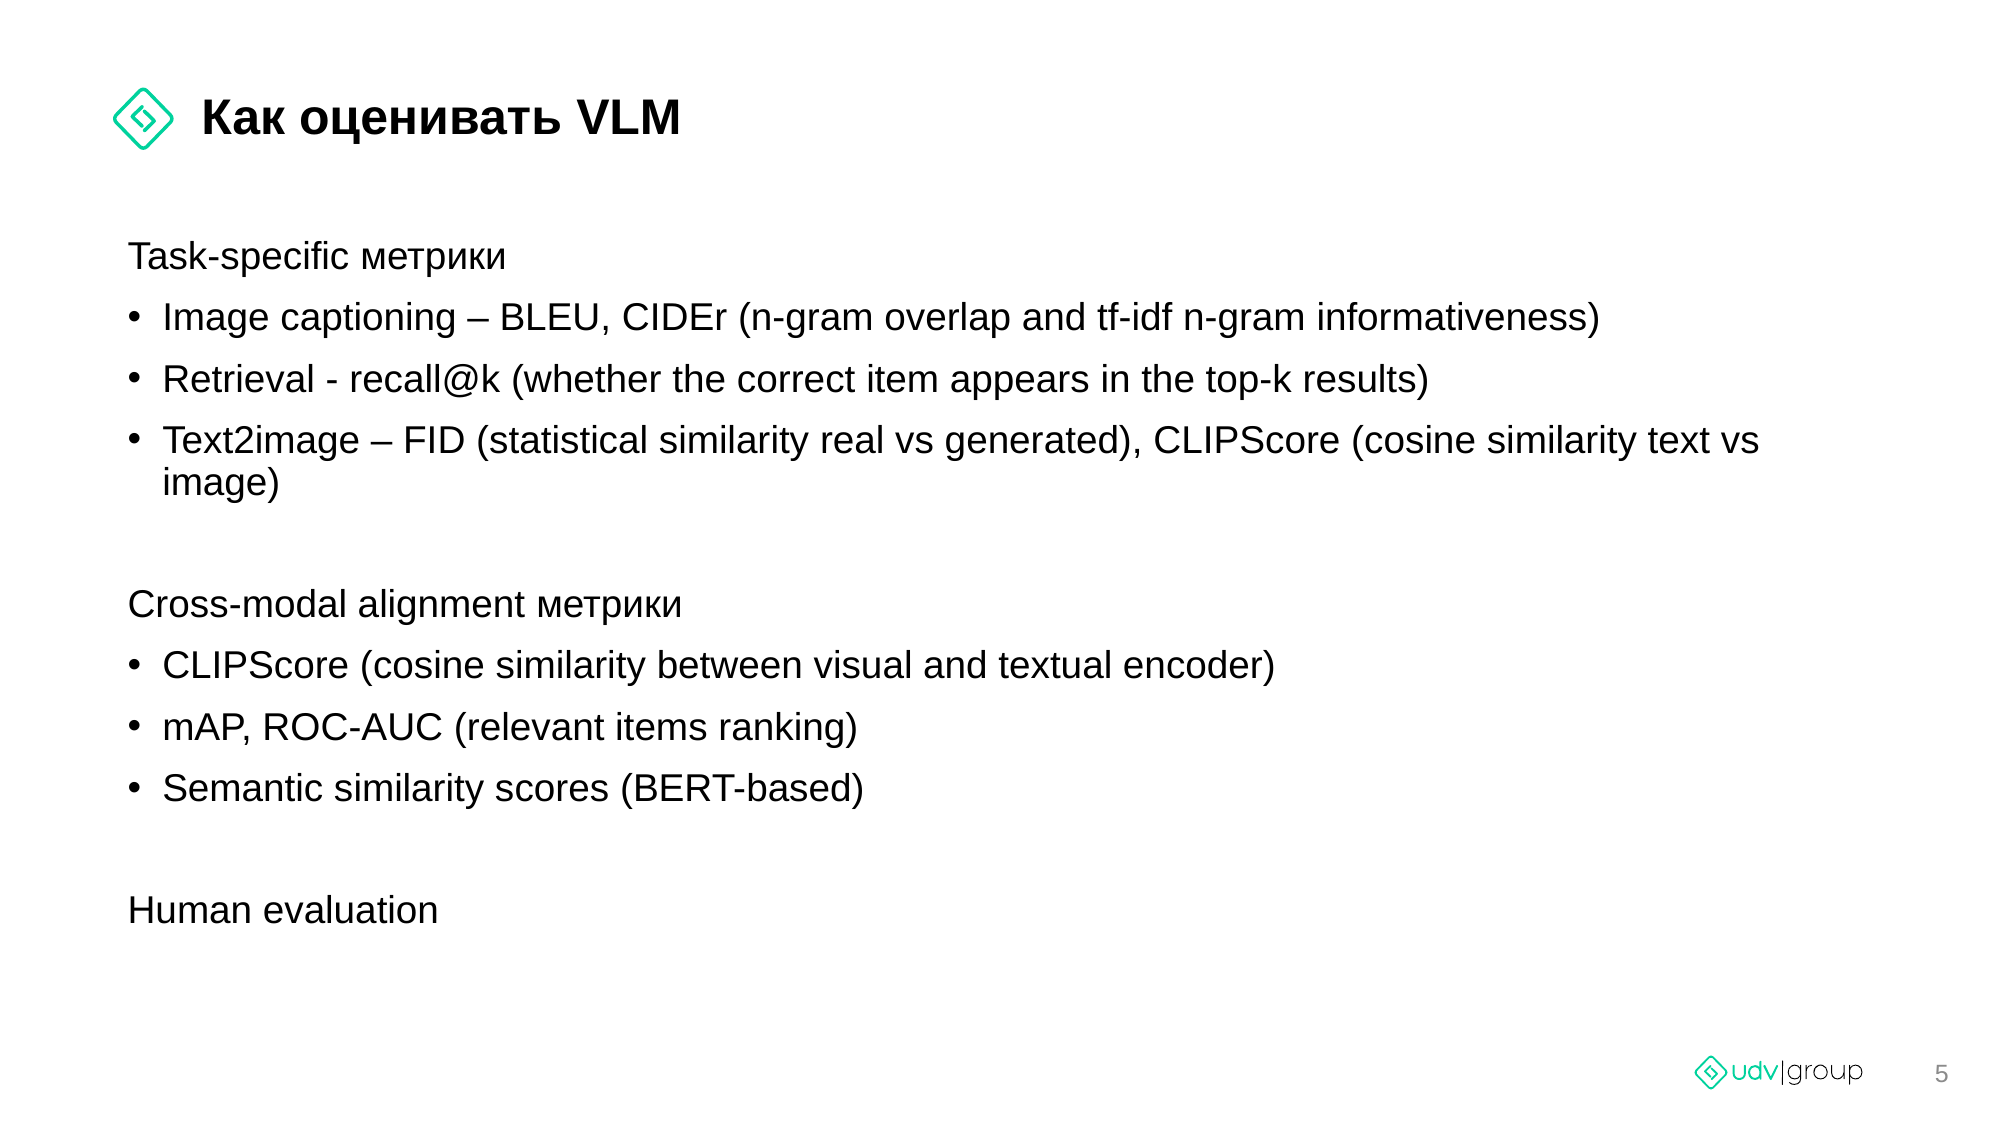

# Как оценивать VLM
Task-specific метрики
Image captioning – BLEU, CIDEr (n-gram overlap and tf-idf n-gram informativeness)
Retrieval - recall@k (whether the correct item appears in the top-k results)
Text2image – FID (statistical similarity real vs generated), CLIPScore (cosine similarity text vs image)

Cross-modal alignment метрики
CLIPScore (cosine similarity between visual and textual encoder)
mAP, ROC-AUC (relevant items ranking)
Semantic similarity scores (BERT-based)

Human evaluation
5